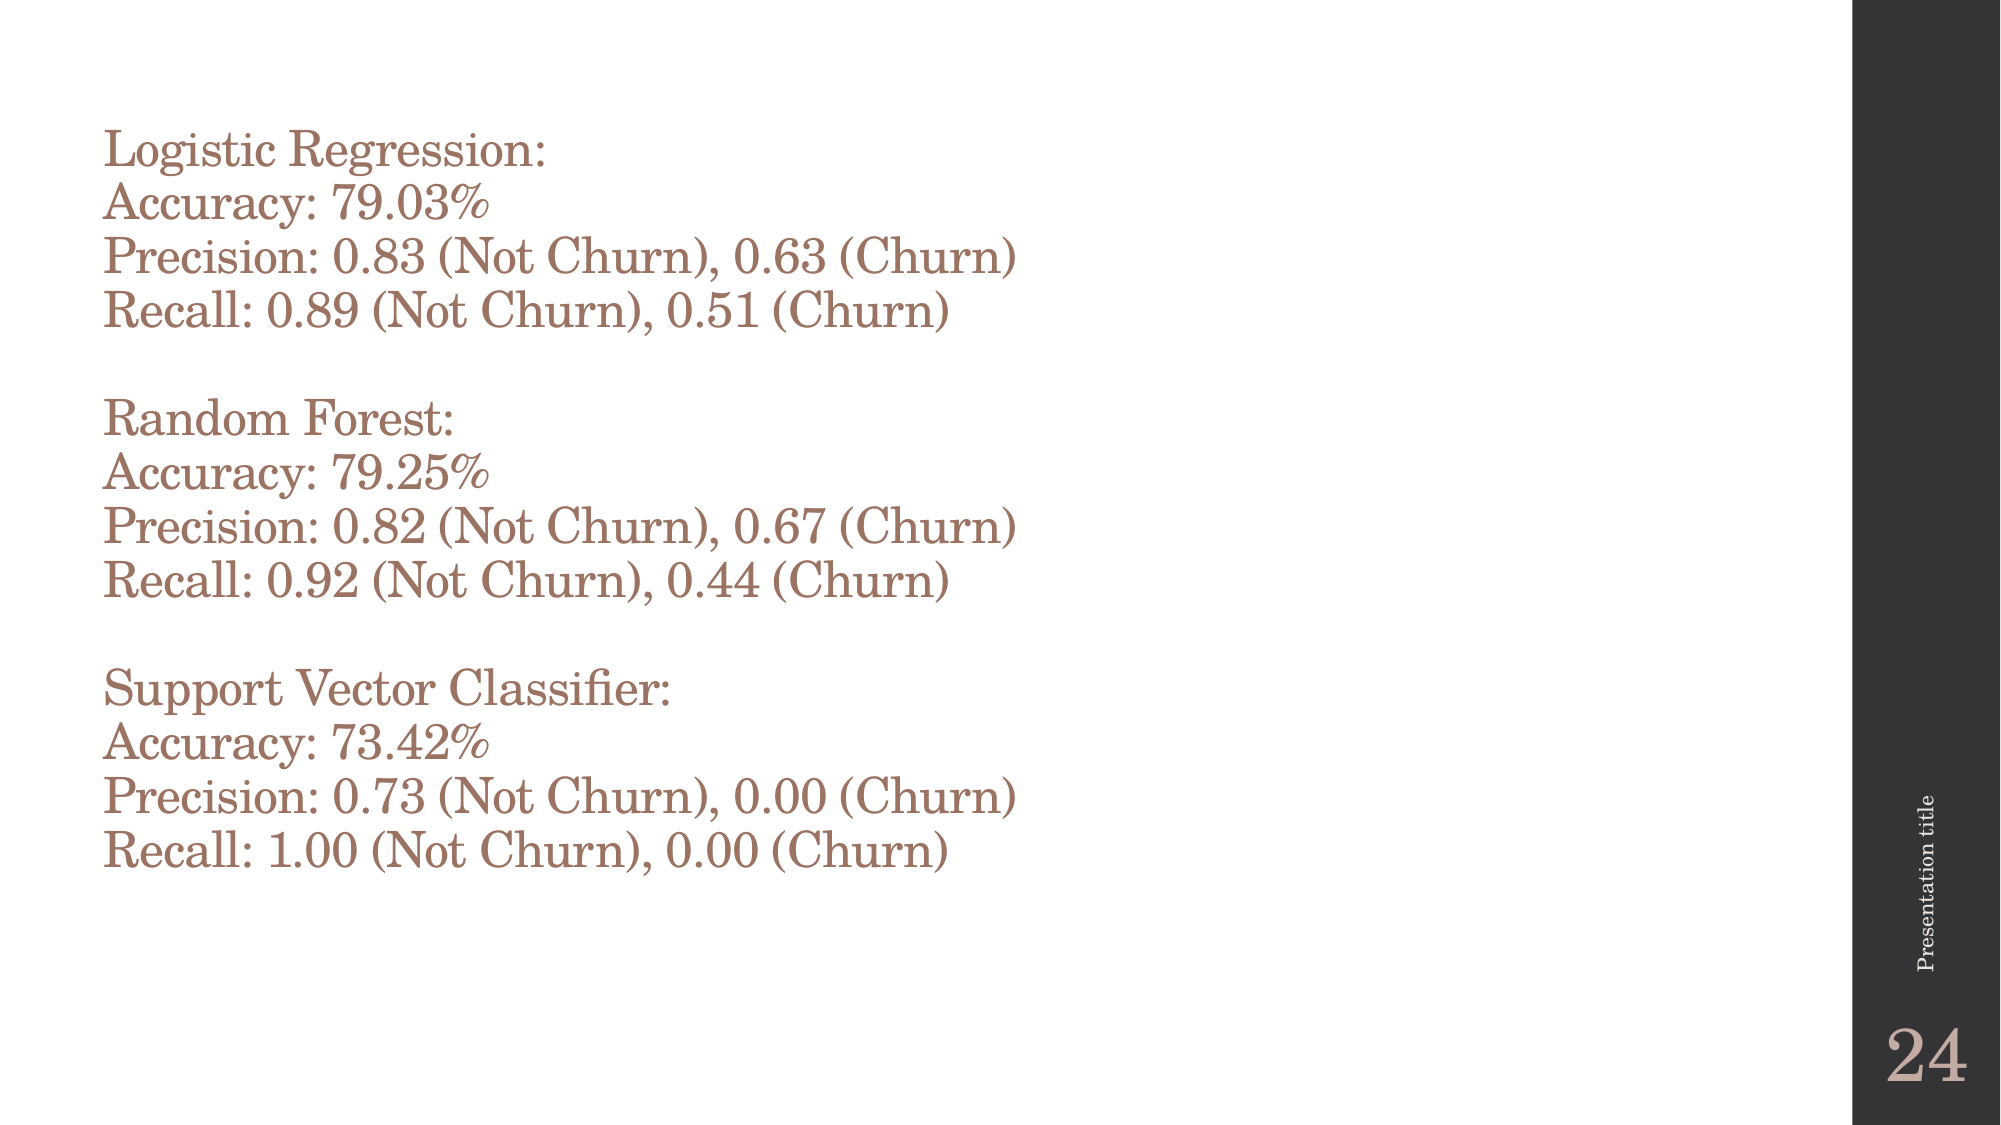

# Logistic Regression: Accuracy: 79.03% Precision: 0.83 (Not Churn), 0.63 (Churn) Recall: 0.89 (Not Churn), 0.51 (Churn) Random Forest: Accuracy: 79.25% Precision: 0.82 (Not Churn), 0.67 (Churn) Recall: 0.92 (Not Churn), 0.44 (Churn) Support Vector Classifier: Accuracy: 73.42% Precision: 0.73 (Not Churn), 0.00 (Churn) Recall: 1.00 (Not Churn), 0.00 (Churn)
Presentation title
24